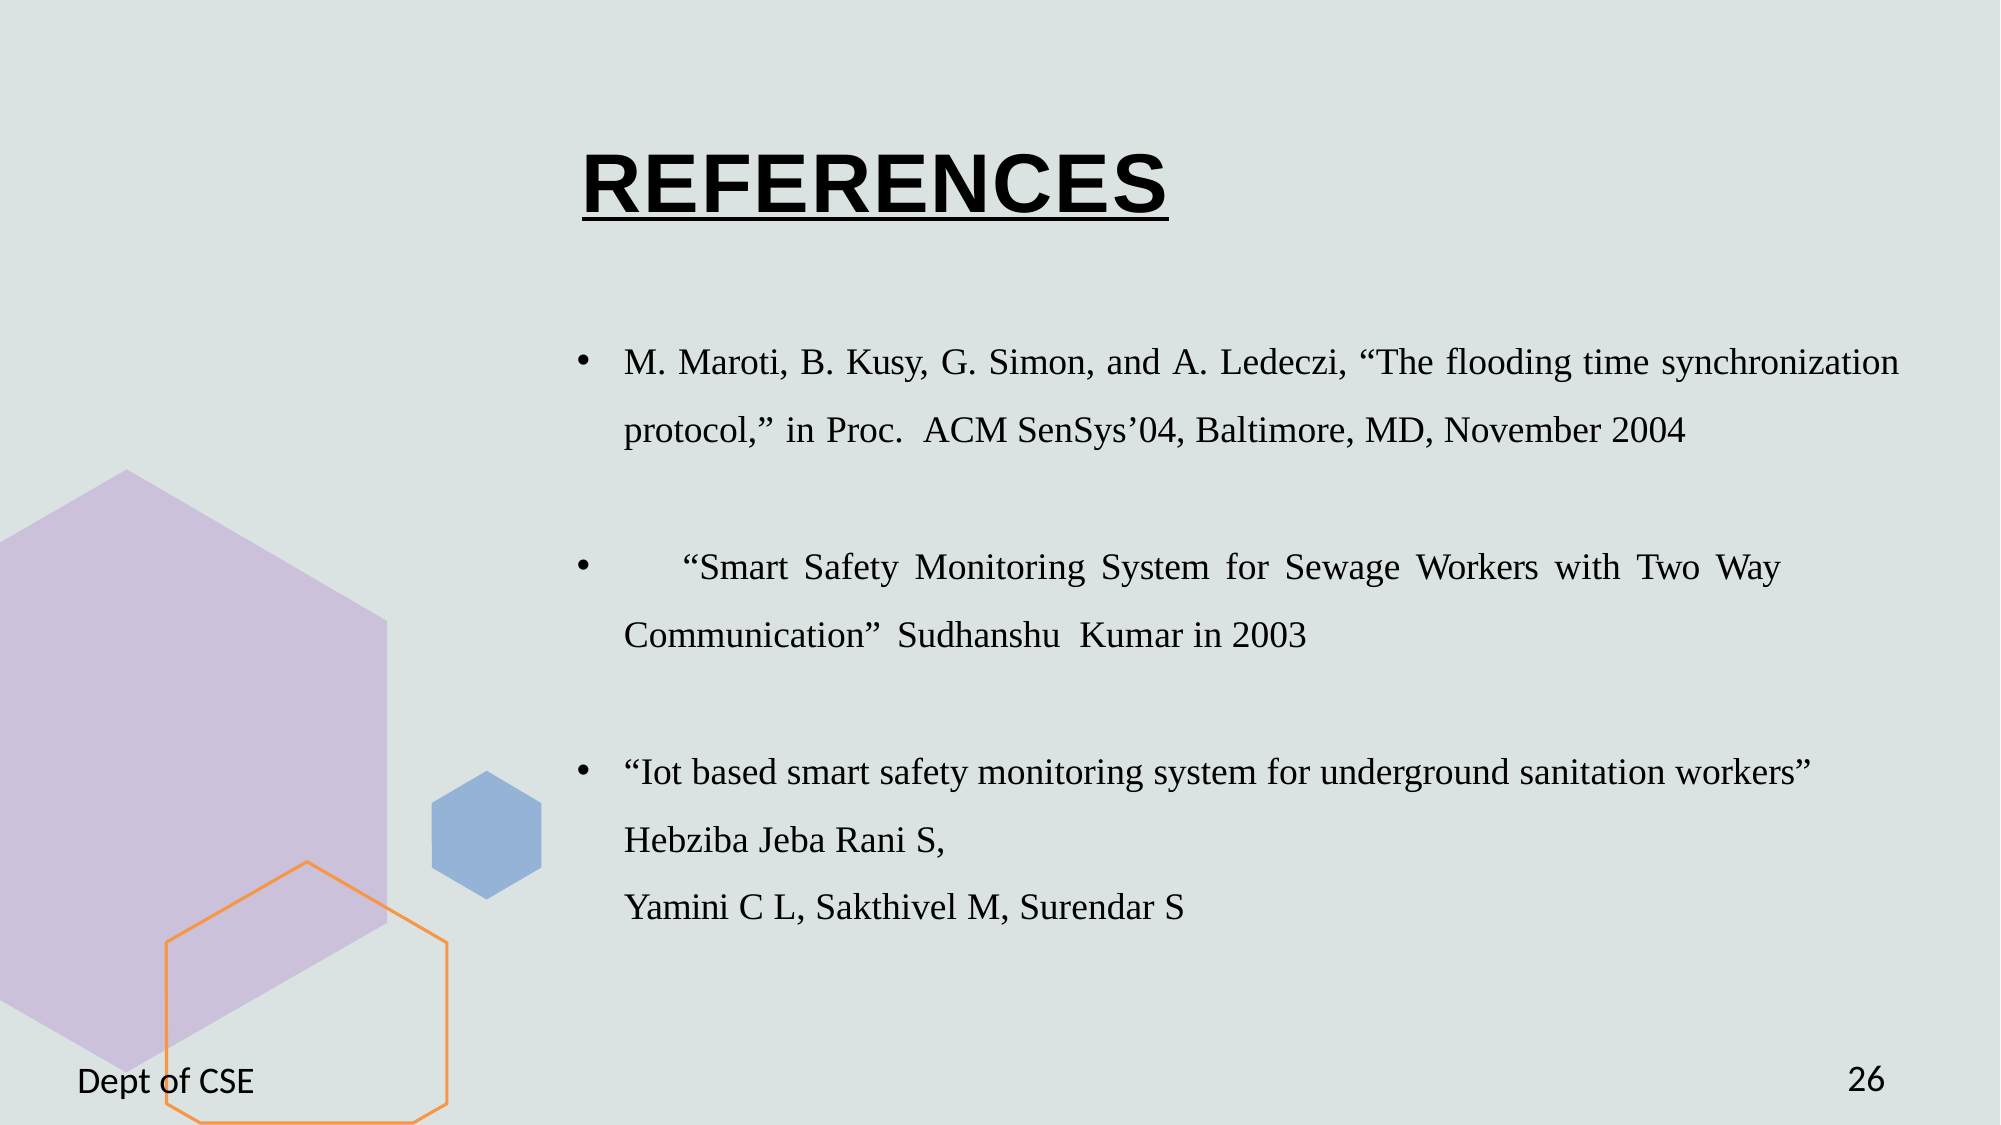

REFERENCES
M. Maroti, B. Kusy, G. Simon, and A. Ledeczi, “The flooding time synchronization protocol,” in Proc.  ACM SenSys’04, Baltimore, MD, November 2004

	“Smart Safety Monitoring System for Sewage Workers with Two Way Communication” Sudhanshu  Kumar in 2003

“Iot based smart safety monitoring system for underground sanitation workers” Hebziba Jeba Rani S,
Yamini C L, Sakthivel M, Surendar S
26
Dept of CSE